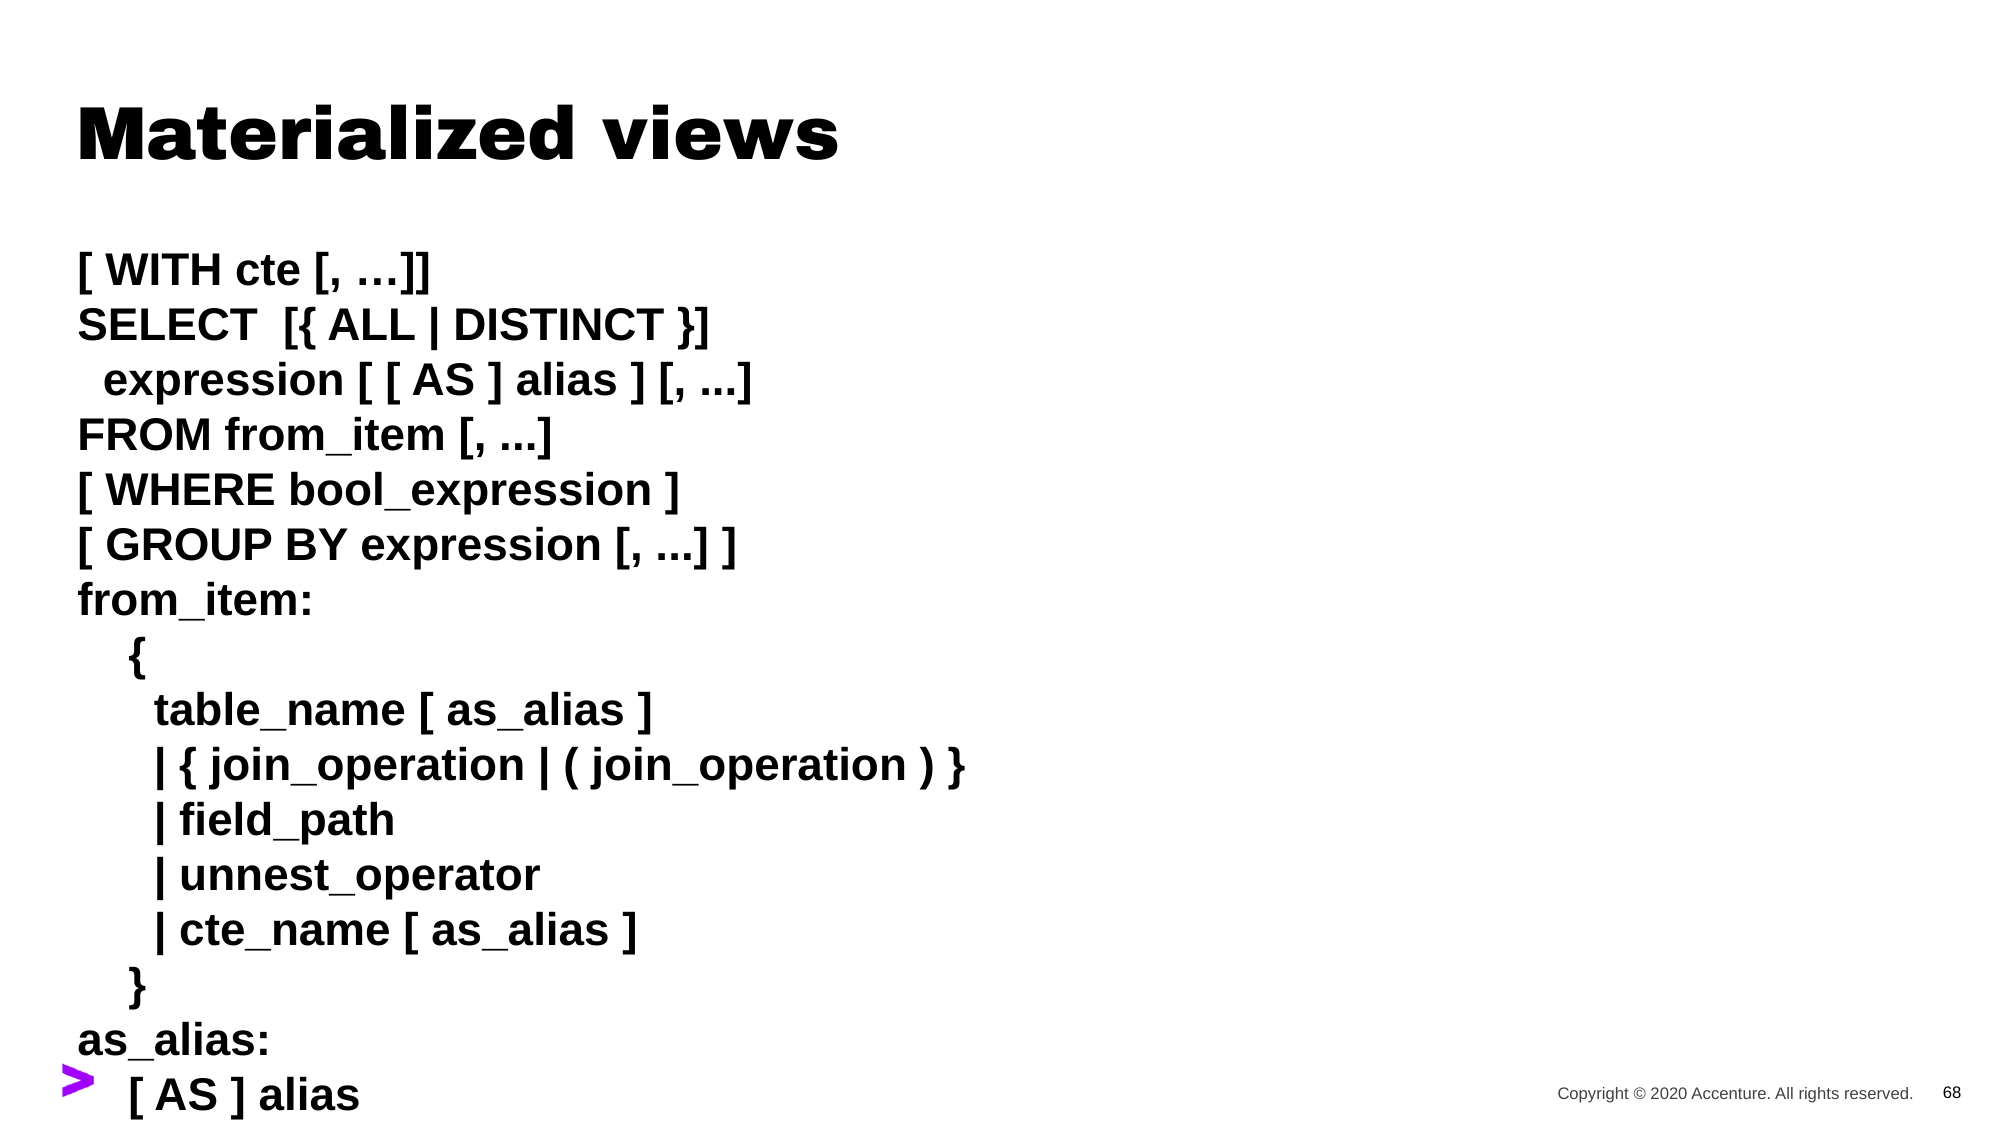

# Materialized views
[ WITH cte [, …]]
SELECT  [{ ALL | DISTINCT }]
  expression [ [ AS ] alias ] [, ...]
FROM from_item [, ...]
[ WHERE bool_expression ]
[ GROUP BY expression [, ...] ]
from_item:
    {
      table_name [ as_alias ]
      | { join_operation | ( join_operation ) }
      | field_path
      | unnest_operator
      | cte_name [ as_alias ]
    }
as_alias:
    [ AS ] alias
68